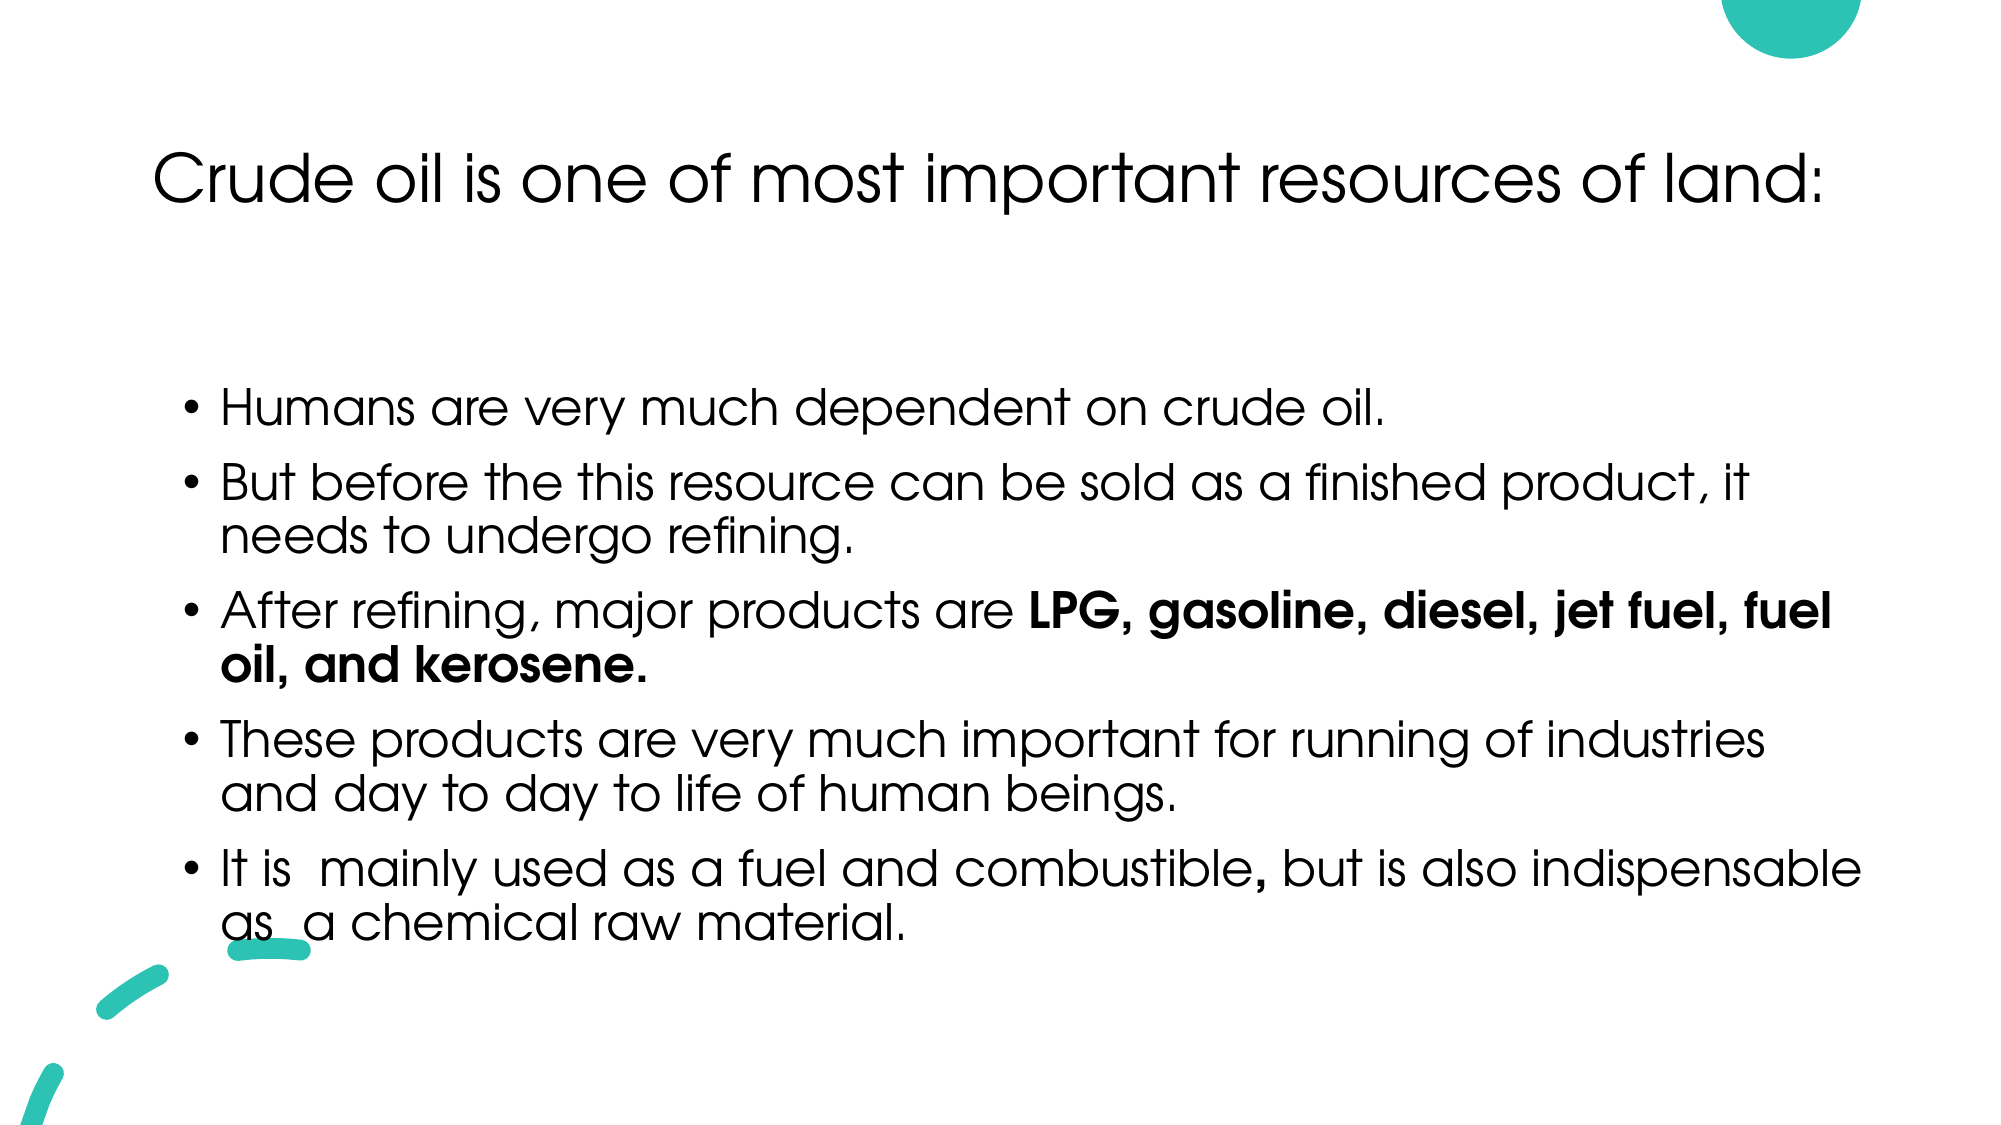

# Crude oil is one of most important resources of land:

Humans are very much dependent on crude oil.
But before the this resource can be sold as a finished product, it needs to undergo refining.
After refining, major products are LPG, gasoline, diesel, jet fuel, fuel oil, and kerosene.
These products are very much important for running of industries and day to day to life of human beings.
It is  mainly used as a fuel and combustible, but is also indispensable as  a chemical raw material.